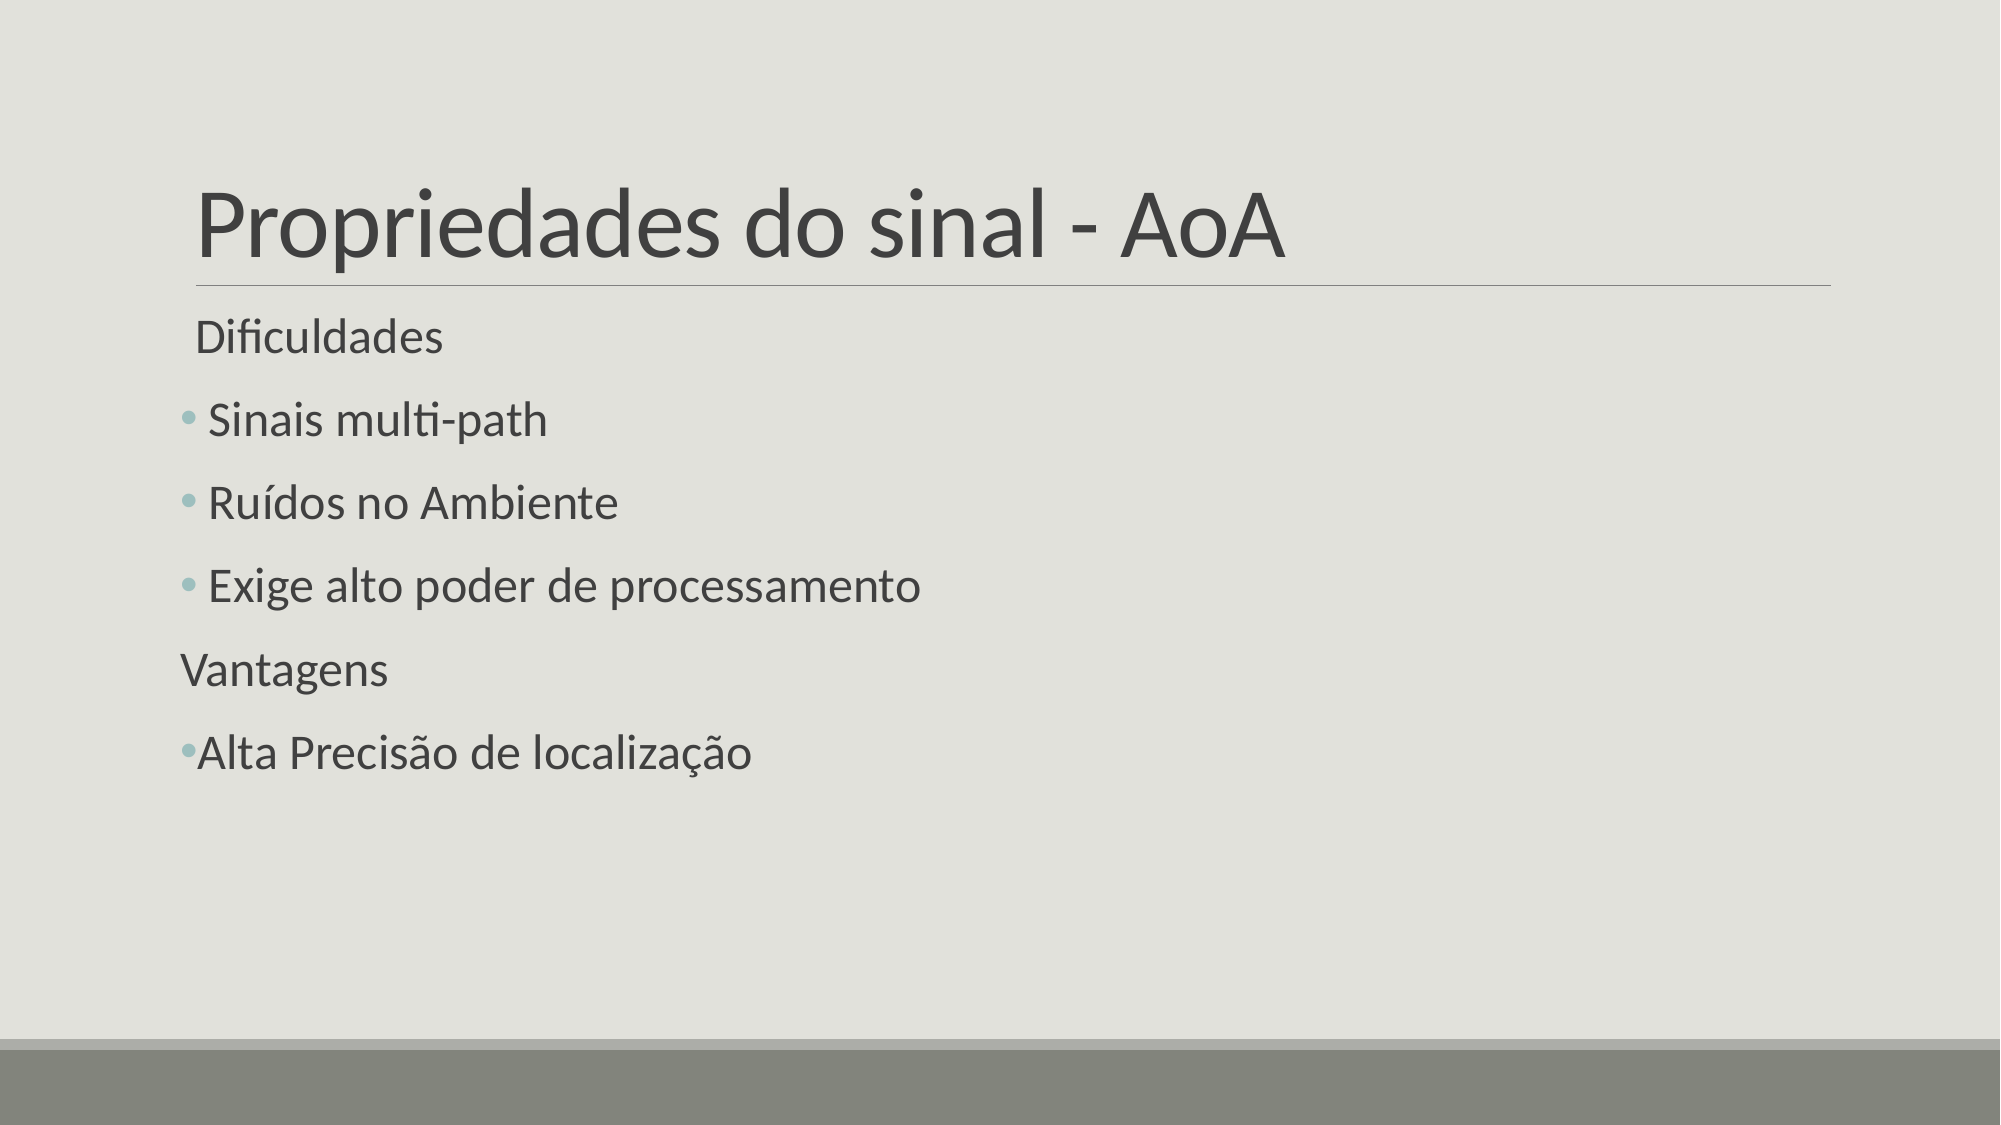

# Propriedades do sinal - AoA
Dificuldades
 Sinais multi-path
 Ruídos no Ambiente
 Exige alto poder de processamento
Vantagens
Alta Precisão de localização